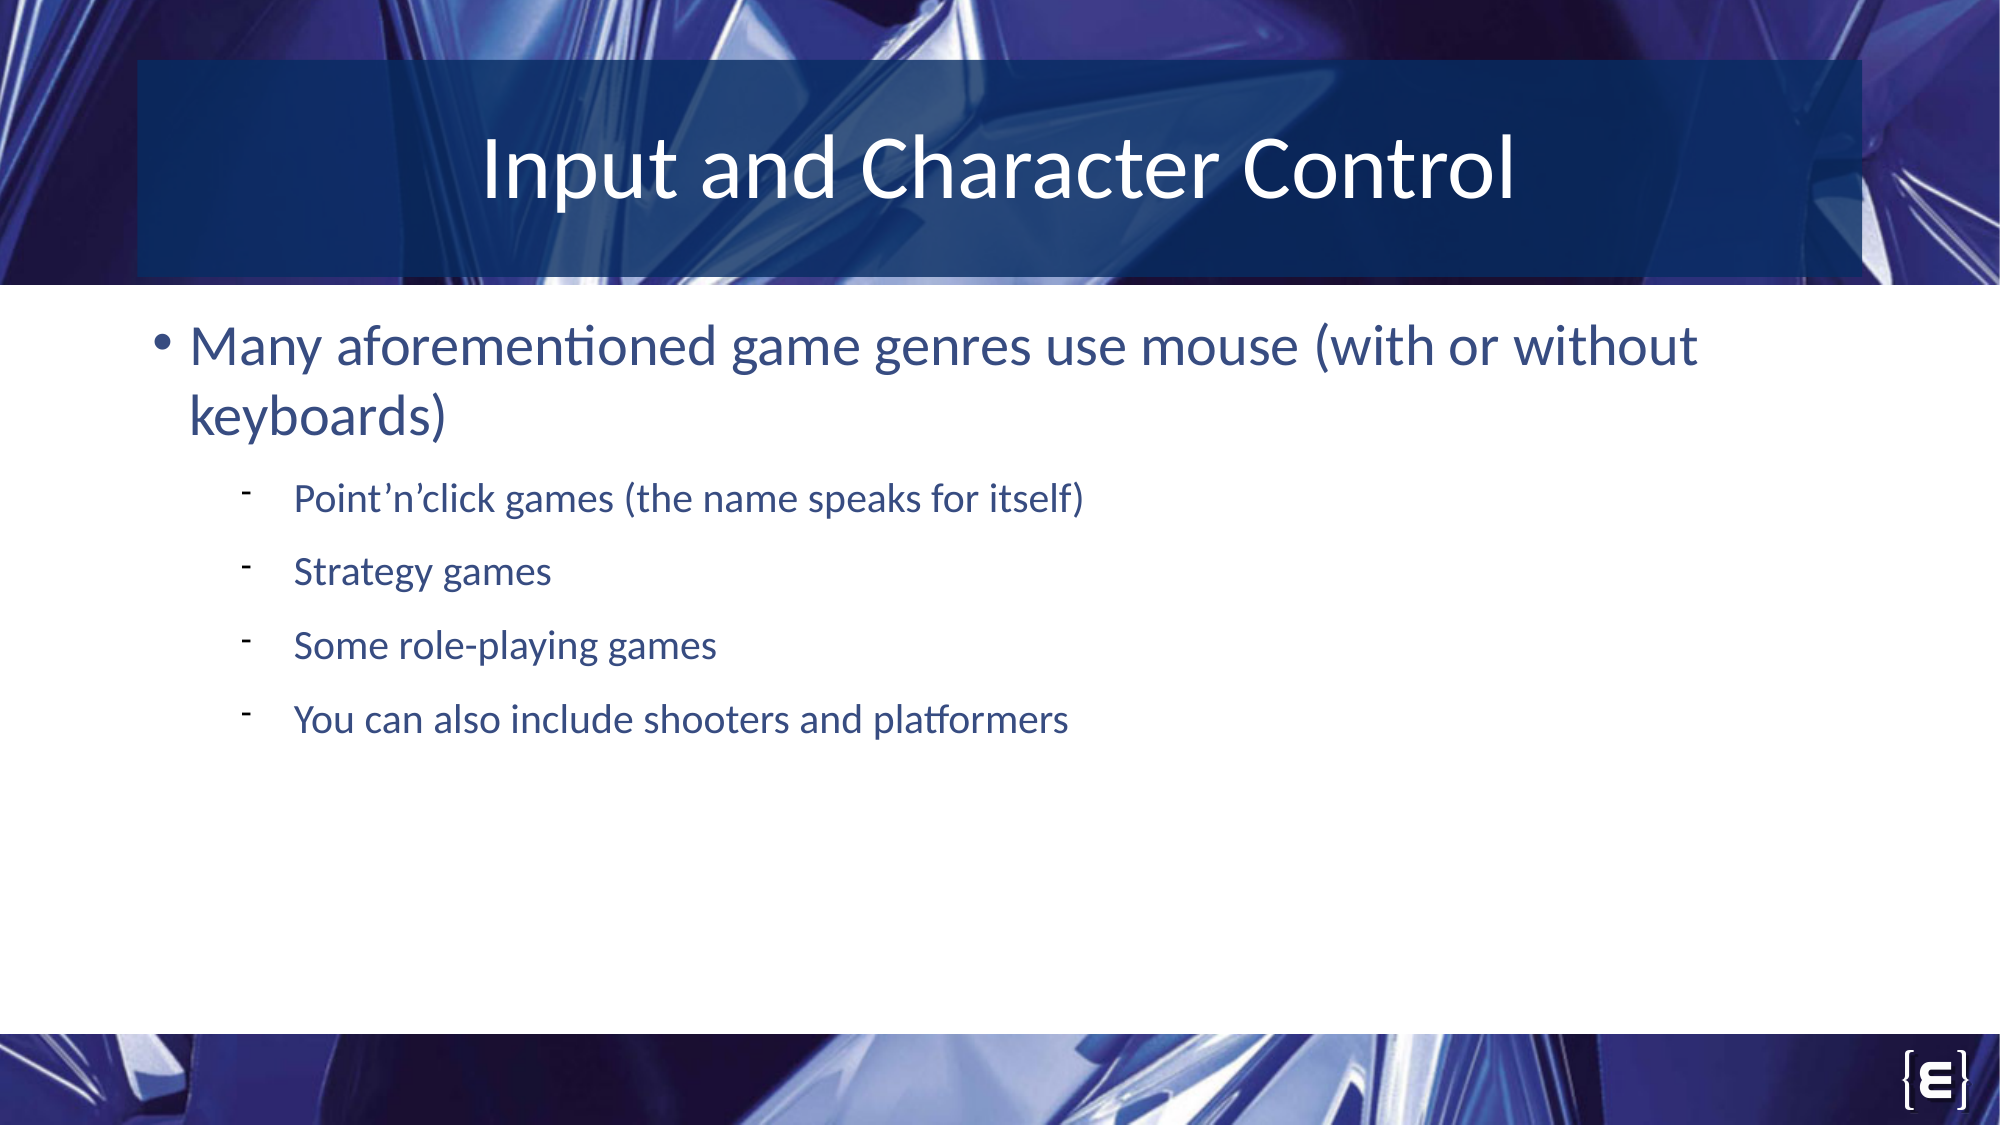

Input and Character Control
Many aforementioned game genres use mouse (with or without keyboards)
Point’n’click games (the name speaks for itself)
Strategy games
Some role-playing games
You can also include shooters and platformers